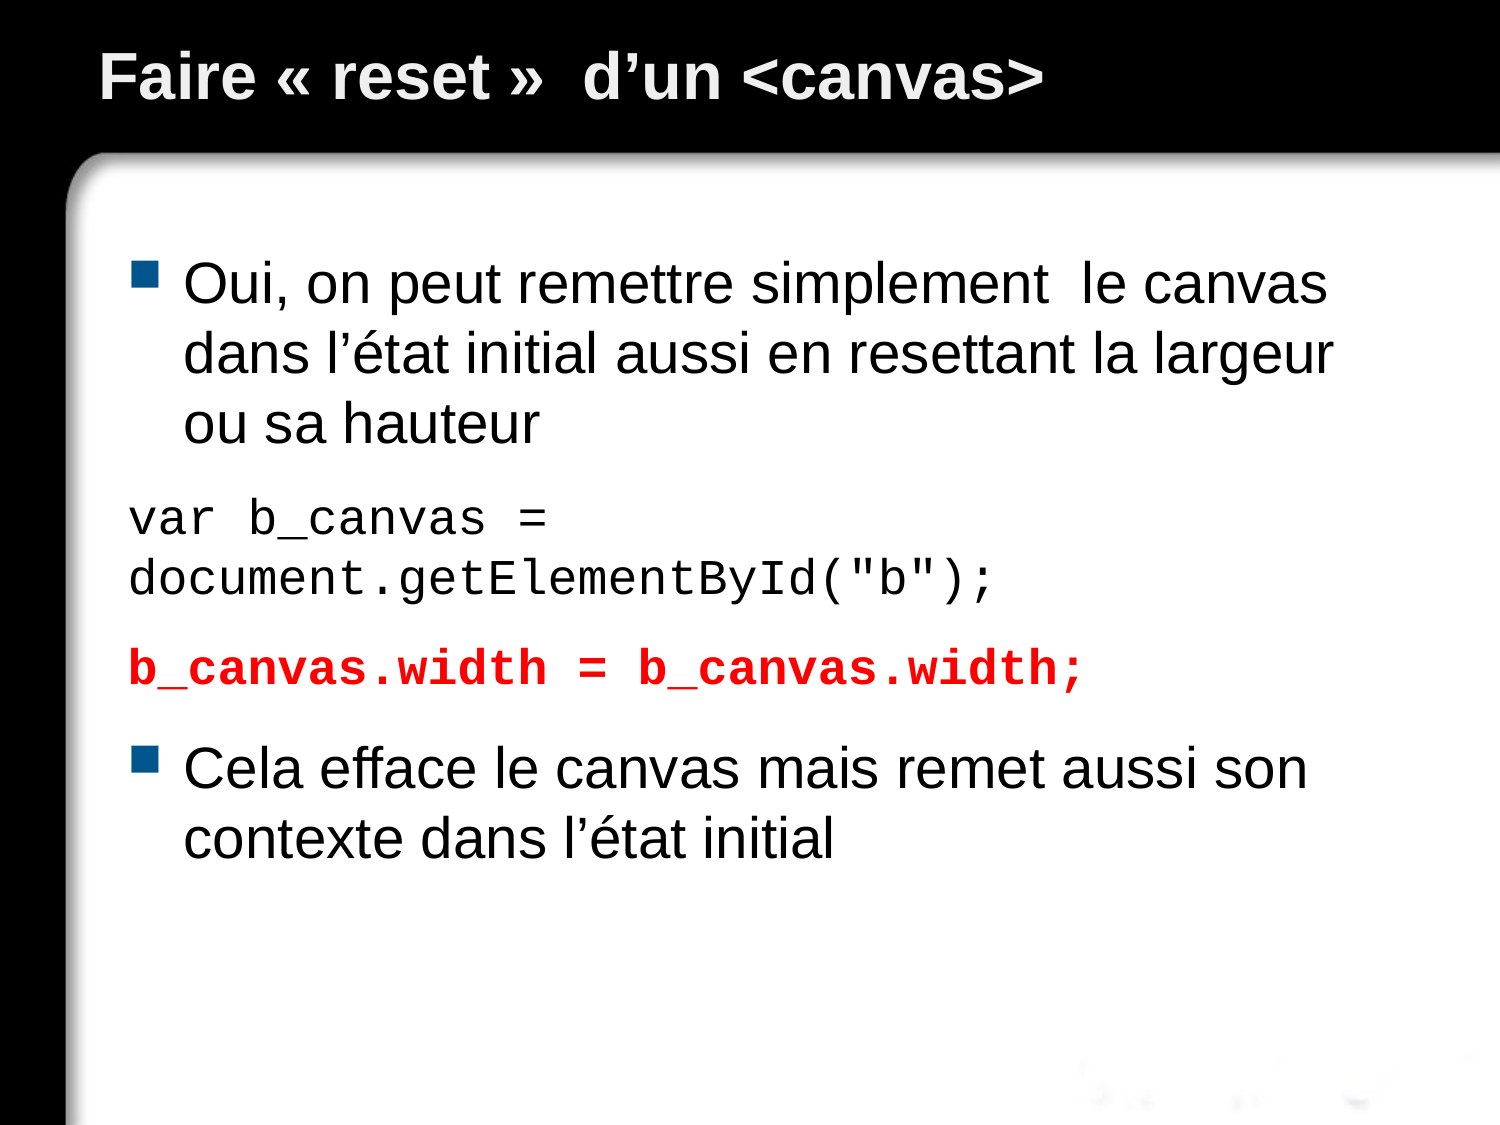

# Faire « reset »  d’un <canvas>
Oui, on peut remettre simplement  le canvas dans l’état initial aussi en resettant la largeur ou sa hauteur
var b_canvas = document.getElementById("b");
b_canvas.width = b_canvas.width;
Cela efface le canvas mais remet aussi son contexte dans l’état initial